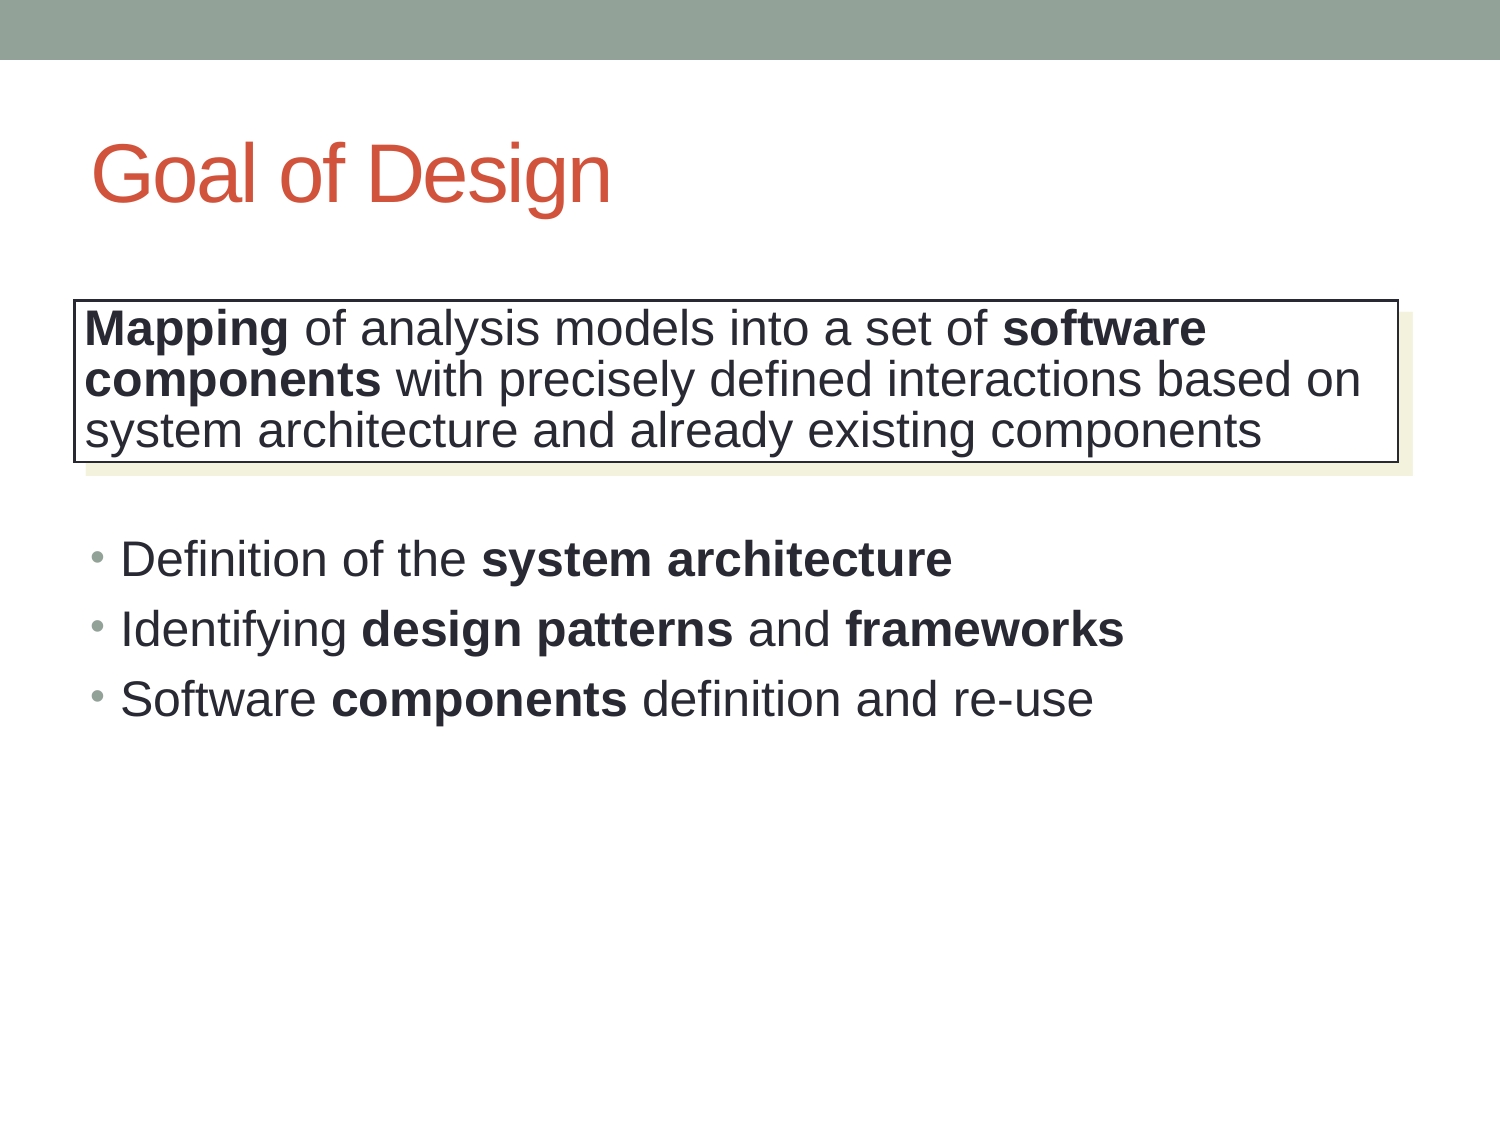

# Goal of Design
Mapping of analysis models into a set of software components with precisely defined interactions based on system architecture and already existing components
Definition of the system architecture
Identifying design patterns and frameworks
Software components definition and re-use